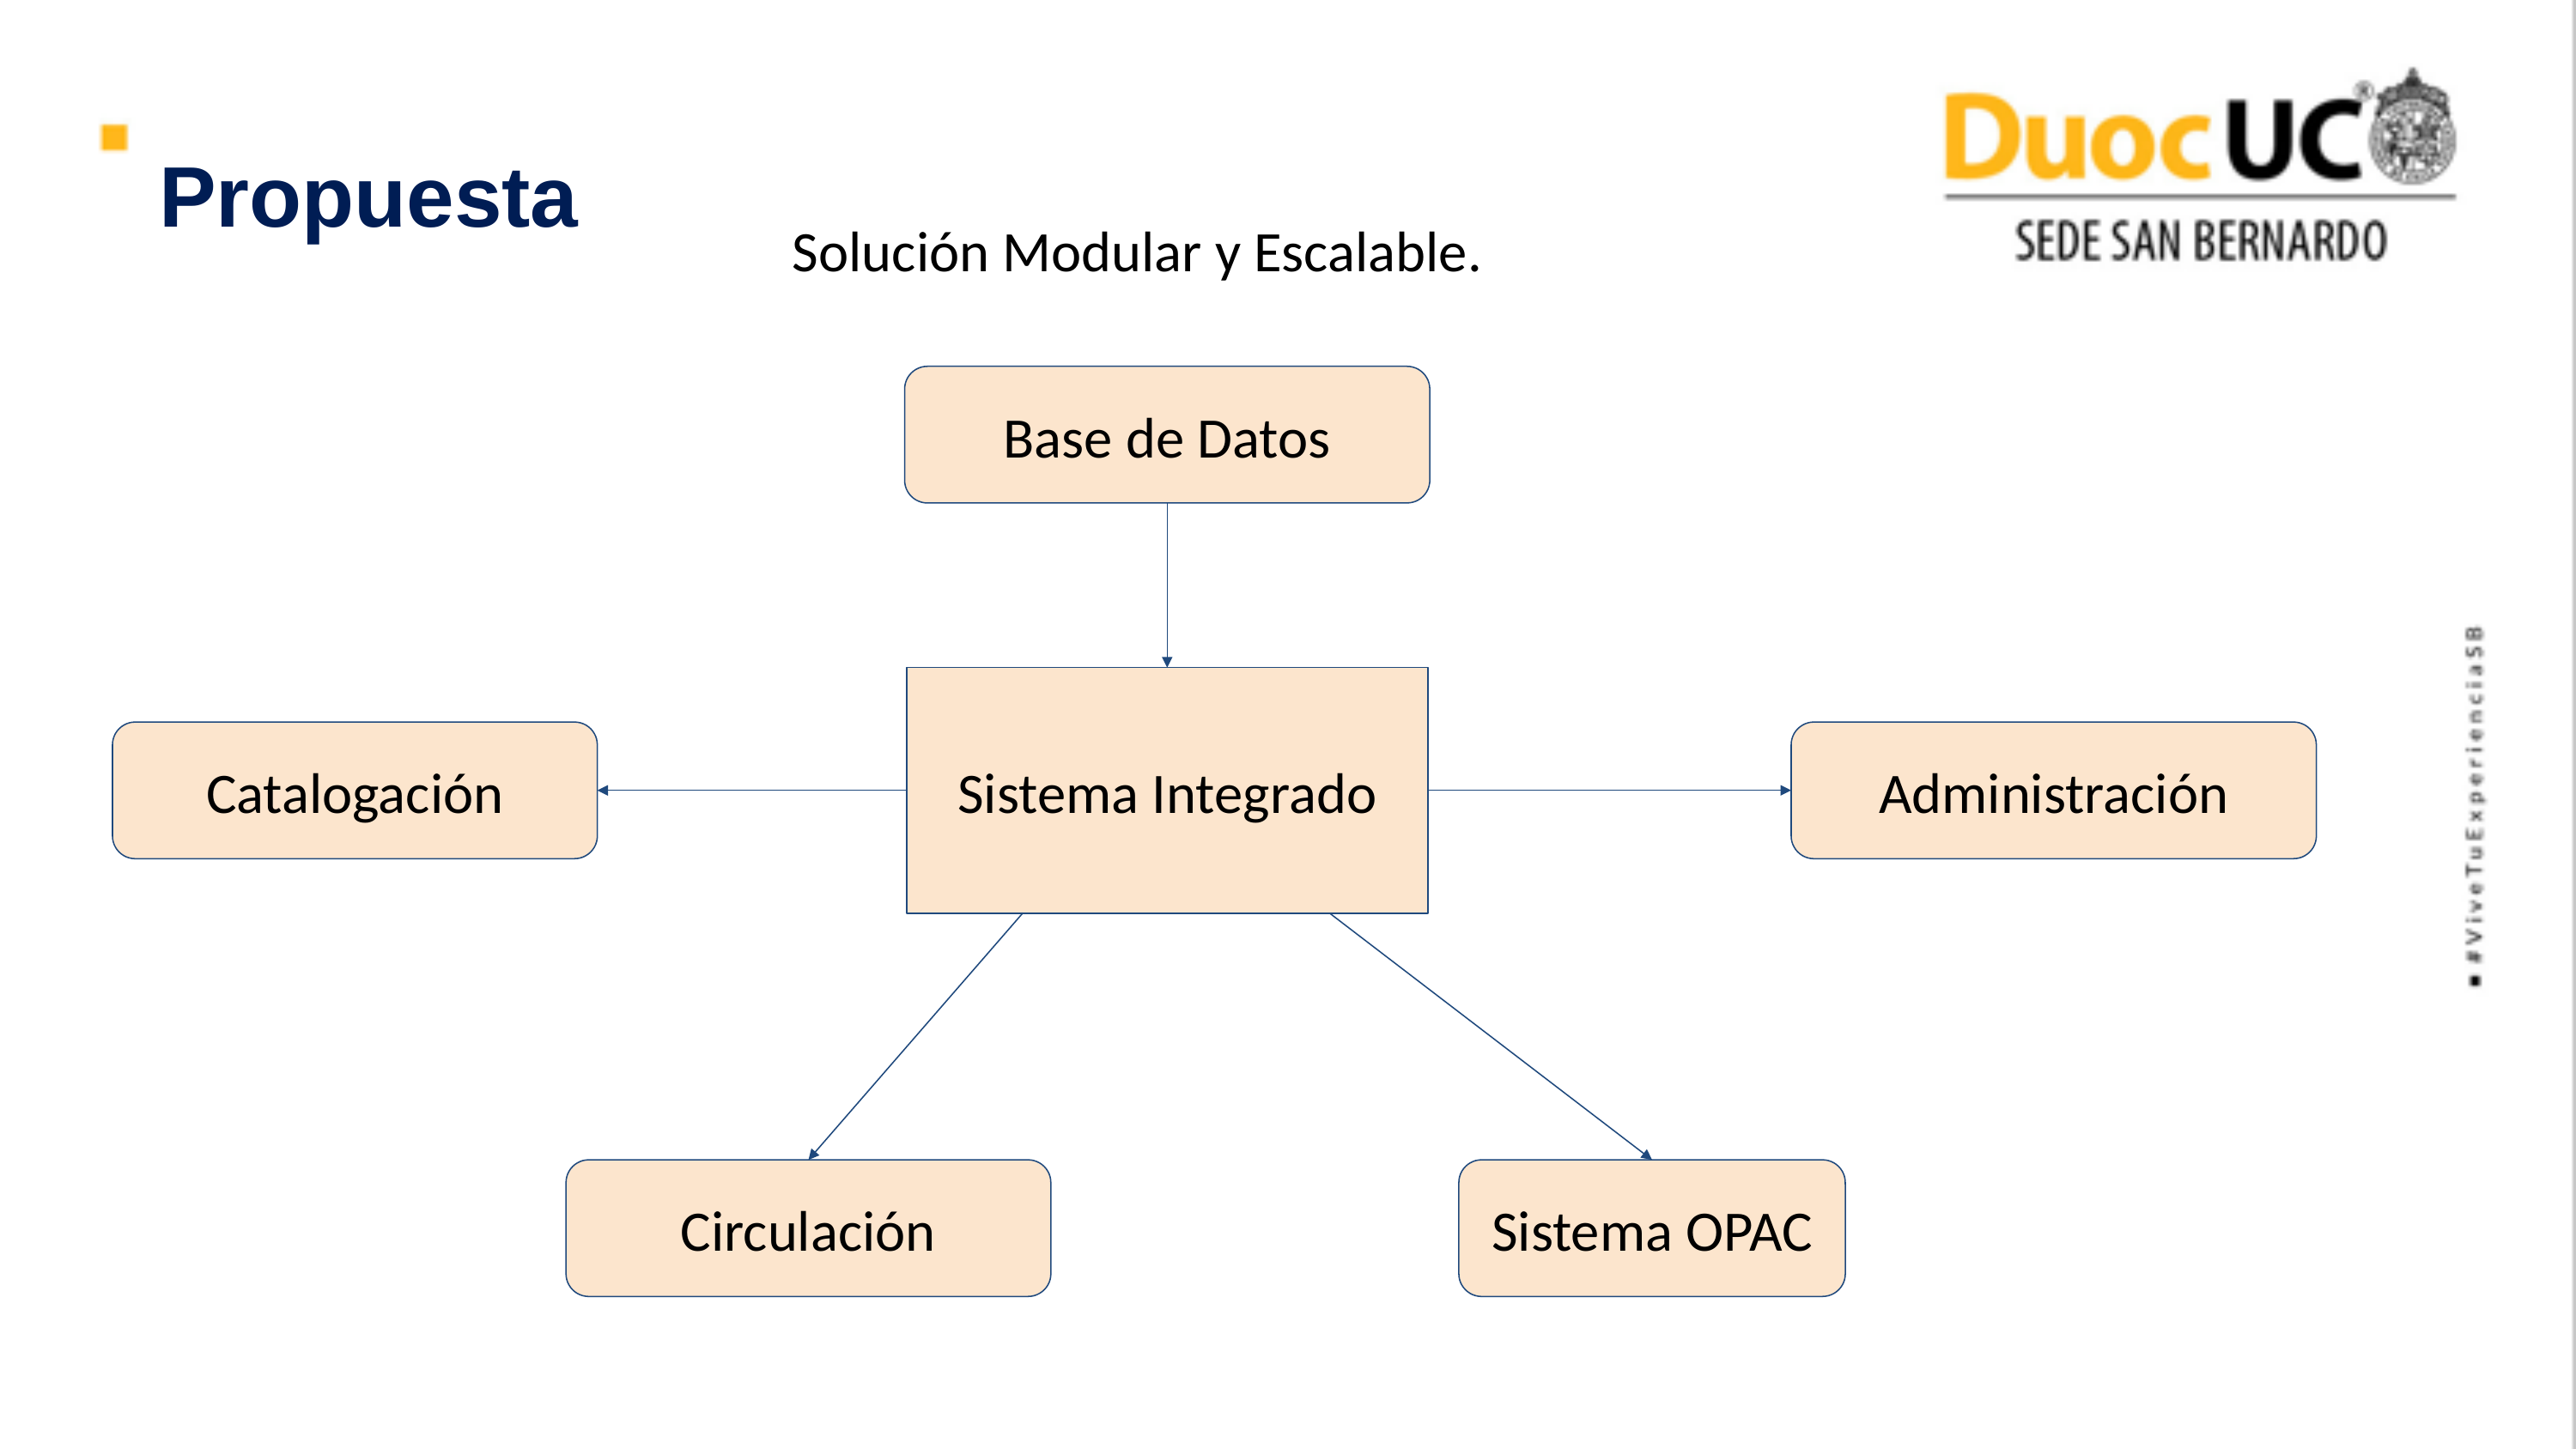

Propuesta
Solución Modular y Escalable.
Base de Datos
Sistema Integrado
Catalogación
Administración
Circulación
Sistema OPAC